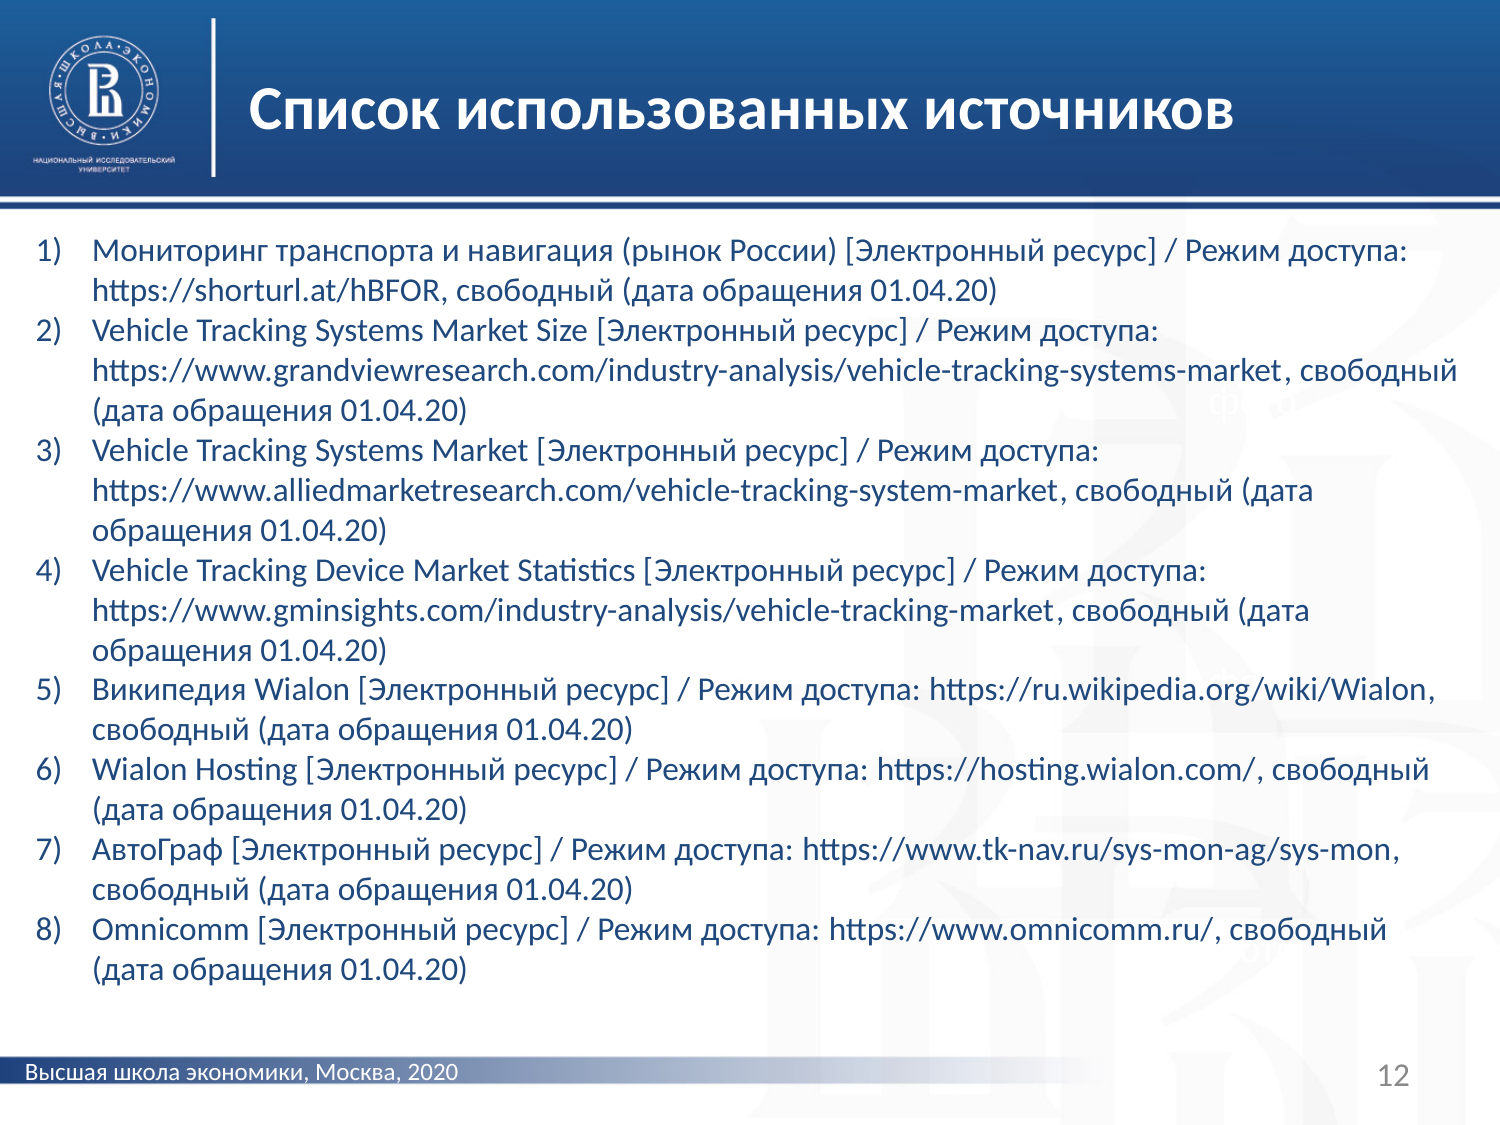

Список использованных источников
Мониторинг транспорта и навигация (рынок России) [Электронный ресурс] / Режим доступа: https://shorturl.at/hBFOR, свободный (дата обращения 01.04.20)
Vehicle Tracking Systems Market Size [Электронный ресурс] / Режим доступа: https://www.grandviewresearch.com/industry-analysis/vehicle-tracking-systems-market, свободный (дата обращения 01.04.20)
Vehicle Tracking Systems Market [Электронный ресурс] / Режим доступа: https://www.alliedmarketresearch.com/vehicle-tracking-system-market, свободный (дата обращения 01.04.20)
Vehicle Tracking Device Market Statistics [Электронный ресурс] / Режим доступа: https://www.gminsights.com/industry-analysis/vehicle-tracking-market, свободный (дата обращения 01.04.20)
Википедия Wialon [Электронный ресурс] / Режим доступа: https://ru.wikipedia.org/wiki/Wialon, свободный (дата обращения 01.04.20)
Wialon Hosting [Электронный ресурс] / Режим доступа: https://hosting.wialon.com/, свободный (дата обращения 01.04.20)
АвтоГраф [Электронный ресурс] / Режим доступа: https://www.tk-nav.ru/sys-mon-ag/sys-mon, свободный (дата обращения 01.04.20)
Omnicomm [Электронный ресурс] / Режим доступа: https://www.omnicomm.ru/, свободный (дата обращения 01.04.20)
фото
фото
фото
Высшая школа экономики, Москва, 2020
12